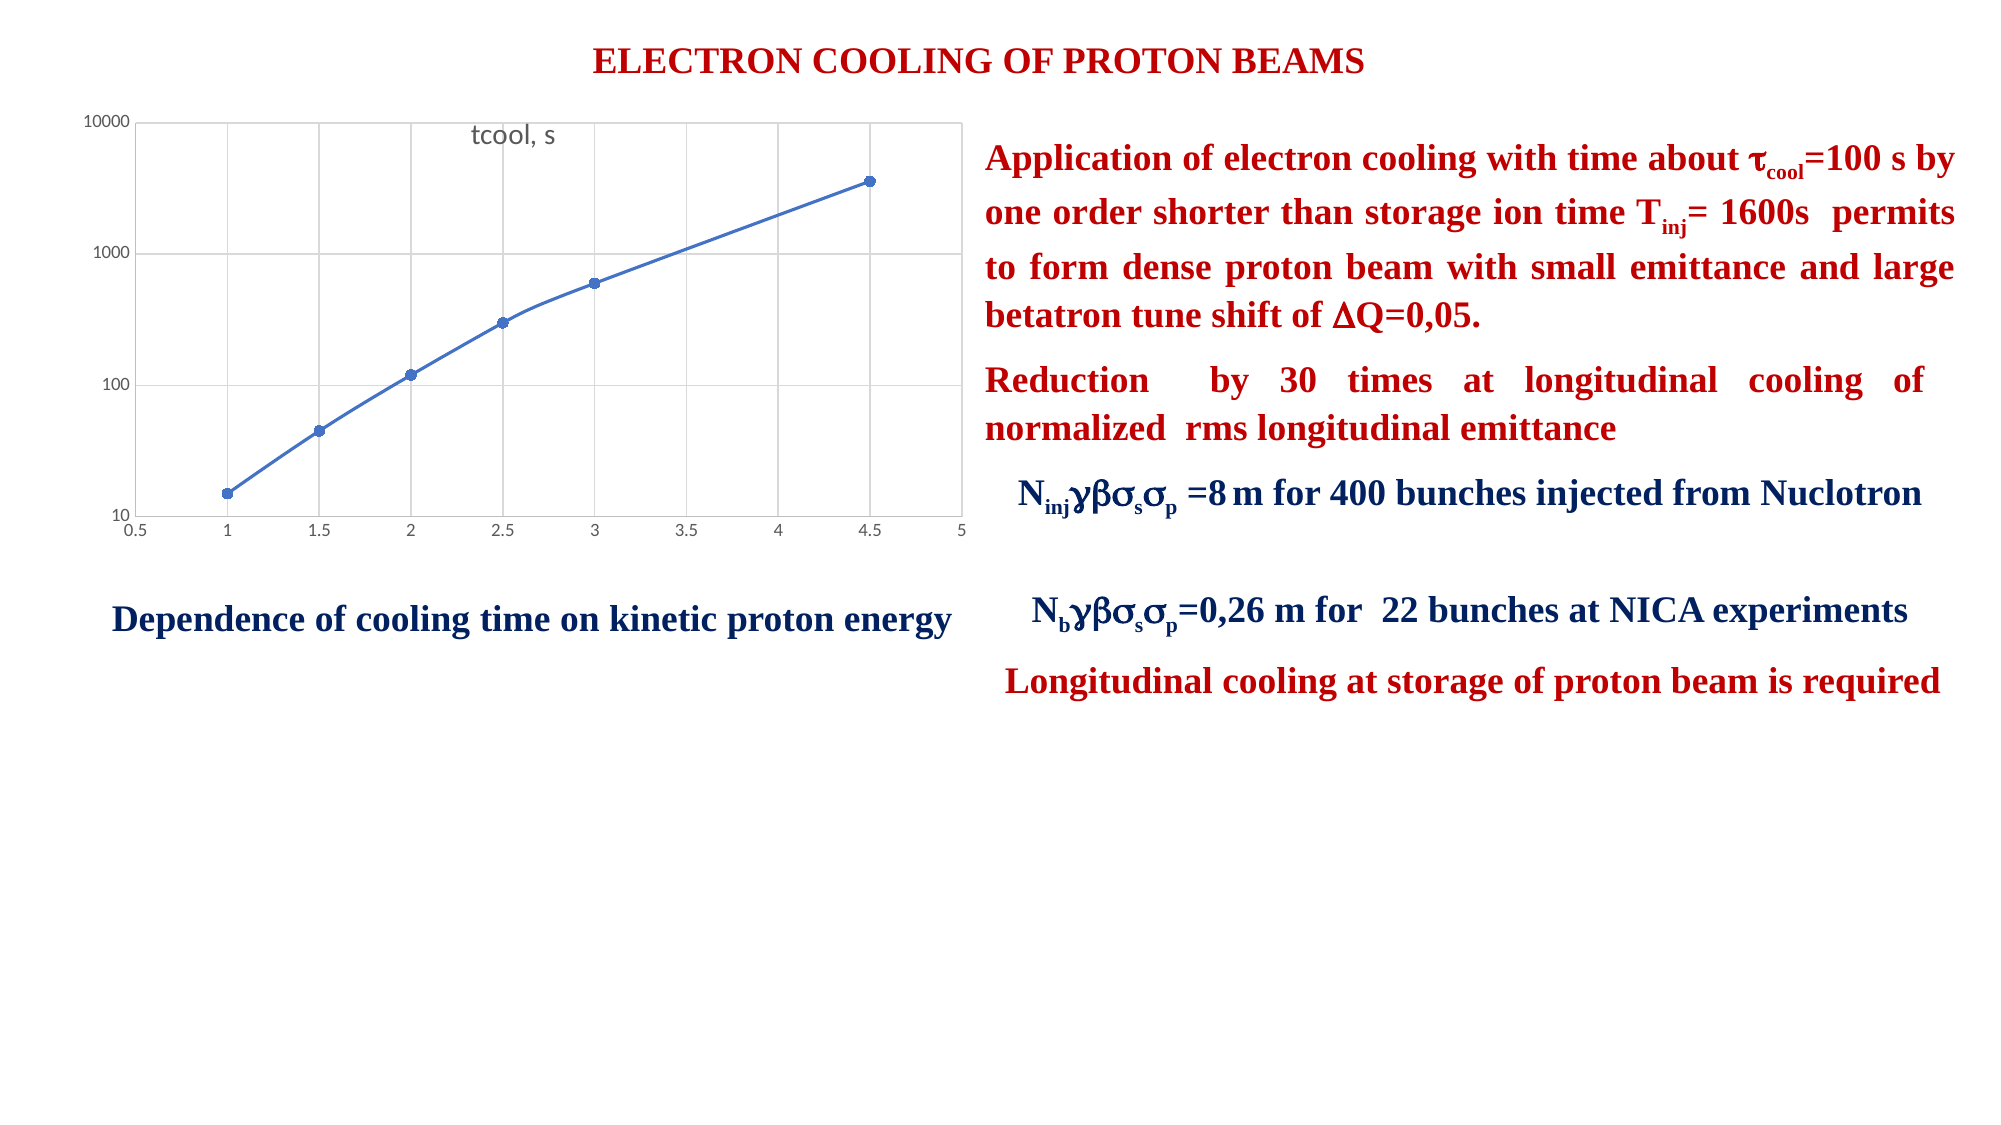

ELECTRON COOLING OF PROTON BEAMS

### Chart:

| Category | tcool, s |
|---|---|
Application of electron cooling with time about τcool=100 s by one order shorter than storage ion time Tinj= 1600s  permits to form dense proton beam with small emittance and large betatron tune shift of ΔQ=0,05.
Reduction  by 30 times at longitudinal cooling of  normalized  rms longitudinal emittance
Ninjγβσsσp =8 m for 400 bunches injected from Nuclotron

Nbγβσsσp=0,26 m for  22 bunches at NICA experiments
 Longitudinal cooling at storage of proton beam is required
Dependence of cooling time on kinetic proton energy